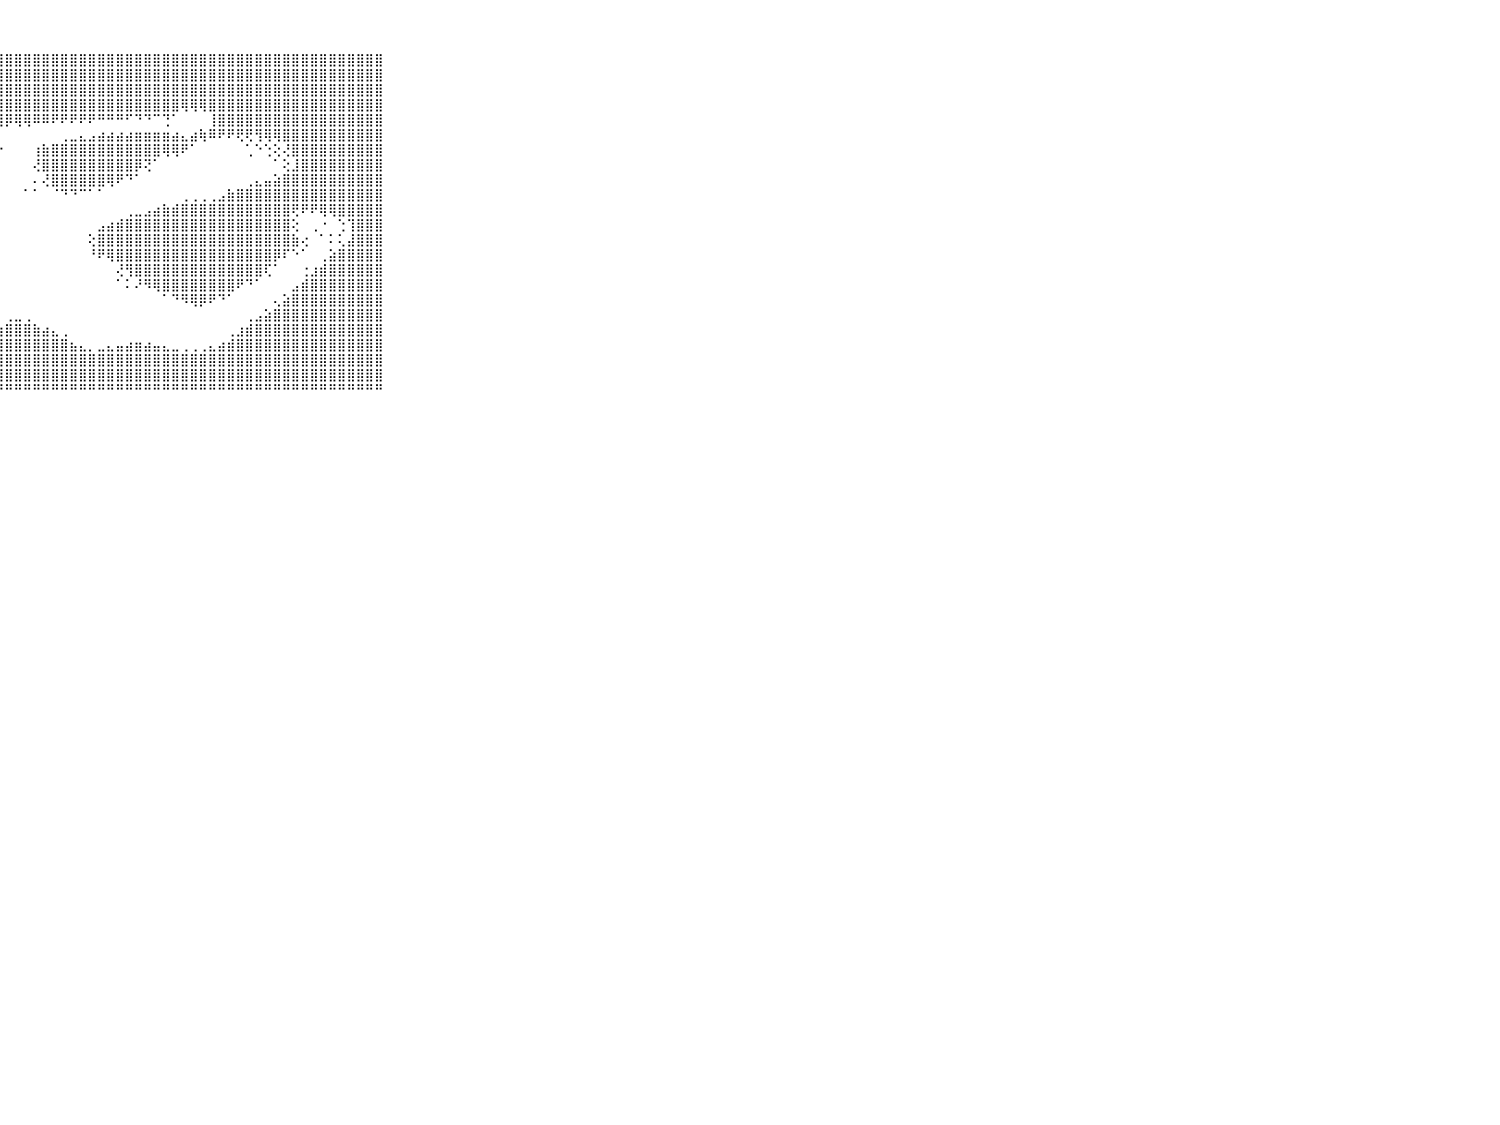

⠀⠀⠀⠀⠀⠀⠀⠀⠀⠀⠀⣿⣿⣿⣿⣿⣿⣿⣿⣿⣿⣿⣿⣿⣿⣿⣿⣿⣿⣿⣿⣿⣿⣿⣿⣿⣿⣿⣿⣿⣿⣿⣿⣿⣿⣿⣿⣿⣿⣿⣿⣿⣿⣿⣿⣿⣿⣿⣿⣿⣿⣿⣿⣿⣿⣿⣿⣿⣿⠀⠀⠀⠀⠀⠀⠀⠀⠀⠀⠀⠀
⠀⠀⠀⠀⠀⠀⠀⠀⠀⠀⠀⣿⣿⣿⣿⣿⣿⣿⣿⣿⣿⣿⣿⣿⣿⣿⣿⣿⣿⣿⣿⣿⣿⣿⣿⣿⣿⣿⣿⣿⣿⣿⣿⣿⣿⣿⣿⣿⣿⣿⣿⣿⣿⣿⣿⣿⣿⣿⣿⣿⣿⣿⣿⣿⣿⣿⣿⣿⣿⠀⠀⠀⠀⠀⠀⠀⠀⠀⠀⠀⠀
⠀⠀⠀⠀⠀⠀⠀⠀⠀⠀⠀⣿⣿⣿⣿⣿⣿⣿⣿⣿⣿⣿⣿⣿⣿⣿⣿⣿⣿⣿⣿⣿⣿⣿⣿⣿⣿⣿⣿⣿⣿⣿⣿⣿⣿⣿⣿⣿⣿⣿⣿⣿⣿⣿⣿⣿⣿⣿⣿⣿⣿⣿⣿⣿⣿⣿⣿⣿⣿⠀⠀⠀⠀⠀⠀⠀⠀⠀⠀⠀⠀
⠀⠀⠀⠀⠀⠀⠀⠀⠀⠀⠀⣿⣿⣿⣿⣿⣿⣿⣿⣿⣿⣿⣿⣿⣿⣿⣿⣿⣿⣿⣿⣿⣿⣿⣿⣿⣿⣿⣿⣿⣿⣿⣿⣿⣿⣿⣿⢿⢿⢿⣿⣿⣿⣿⣿⣿⣿⣿⣿⣿⣿⣿⣿⣿⣿⣿⣿⣿⣿⠀⠀⠀⠀⠀⠀⠀⠀⠀⠀⠀⠀
⠀⠀⠀⠀⠀⠀⠀⠀⠀⠀⠀⣿⣿⣿⣿⣿⣿⣿⣿⣿⣿⣿⣿⣿⣿⣿⣿⣿⡿⢿⢿⠿⠿⠟⠟⠟⠟⠟⠛⠛⠛⠋⠙⠙⠉⢙⠁⠀⠀⠀⢸⣿⣿⣿⣿⣿⣿⣿⣿⣿⣿⣿⣿⣿⣿⣿⣿⣿⣿⠀⠀⠀⠀⠀⠀⠀⠀⠀⠀⠀⠀
⠀⠀⠀⠀⠀⠀⠀⠀⠀⠀⠀⣿⣿⣿⣿⣿⣿⣿⣿⣿⣿⣿⣿⣿⢿⢏⠕⠀⠀⠀⠀⠀⠀⠀⢀⣀⣄⣠⣴⣴⣴⣴⣶⣶⣶⣶⣴⣄⣴⢷⠿⠟⠟⢟⢟⢻⢿⢿⣿⣿⣿⣿⣿⣿⣿⣿⣿⣿⣿⠀⠀⠀⠀⠀⠀⠀⠀⠀⠀⠀⠀
⠀⠀⠀⠀⠀⠀⠀⠀⠀⠀⠀⣿⣿⣿⣿⣿⣿⣿⣿⣿⣿⣿⡟⠑⠁⠐⠐⠐⠀⠀⠀⢰⣷⣿⣿⣿⣿⣿⣿⣿⣿⣿⣿⣿⣿⢿⢿⠟⠁⠀⠀⠀⠀⠀⢁⠑⢑⢕⢜⣿⣿⣿⣿⣿⣿⣿⣿⣿⣿⠀⠀⠀⠀⠀⠀⠀⠀⠀⠀⠀⠀
⠀⠀⠀⠀⠀⠀⠀⠀⠀⠀⠀⣿⣿⣿⣿⣿⣿⣿⣿⣿⣿⣿⡇⠐⠀⠁⠀⠀⠀⠀⠀⢜⣿⣿⣿⣿⣿⣿⣿⣿⣿⣿⡿⢝⠁⠀⠀⠀⠀⠀⠀⠀⠀⠀⠀⠀⠀⠁⢕⣸⣿⣿⣿⣿⣿⣿⣿⣿⣿⠀⠀⠀⠀⠀⠀⠀⠀⠀⠀⠀⠀
⠀⠀⠀⠀⠀⠀⠀⠀⠀⠀⠀⣿⣿⣿⣿⣿⣿⣿⣿⣿⣿⡟⠑⠀⠀⠀⠀⠀⠀⠀⠀⠄⢜⣿⣿⣿⣿⣿⣿⢿⠟⠙⠁⠀⠀⠀⠀⠀⠀⠀⠀⠀⠀⠀⢀⣄⣤⣵⣿⣿⣿⣿⣿⣿⣿⣿⣿⣿⣿⠀⠀⠀⠀⠀⠀⠀⠀⠀⠀⠀⠀
⠀⠀⠀⠀⠀⠀⠀⠀⠀⠀⠀⣿⣿⣿⣿⣿⣿⣿⡿⠟⠑⠀⠐⠀⠀⠀⠀⠀⠀⠀⠁⠁⠀⠈⠙⠙⠉⠁⠁⠀⠀⠀⠀⠀⠀⠀⠀⢀⢀⢀⢀⣠⣷⣿⣿⣿⣿⣿⣿⣿⣿⣿⣿⣿⣿⣿⣿⣿⣿⠀⠀⠀⠀⠀⠀⠀⠀⠀⠀⠀⠀
⠀⠀⠀⠀⠀⠀⠀⠀⠀⠀⠀⣿⣿⣿⣿⣿⠟⠋⠁⠀⠀⠀⠀⠀⠀⠀⠀⠀⠀⠀⠀⠀⠀⠀⠀⠀⠀⠀⠀⠀⠀⢀⣀⣠⣴⣷⣾⣿⣿⣿⣿⣿⣿⣿⣿⣿⣿⣿⣿⢟⠟⠟⢿⢿⣿⣿⣿⣿⣿⠀⠀⠀⠀⠀⠀⠀⠀⠀⠀⠀⠀
⠀⠀⠀⠀⠀⠀⠀⠀⠀⠀⠀⣿⡿⠟⠙⠁⠀⠀⠀⠀⠀⠀⠀⠀⠀⠀⠀⠀⠀⠀⠀⠀⠀⠀⠀⠀⠀⠀⣠⣴⣾⣿⣿⣿⣿⣿⣿⣿⣿⣿⣿⣿⣿⣿⣿⣿⣿⣿⣿⢕⠀⢀⠐⠀⢑⢹⣿⣿⣿⠀⠀⠀⠀⠀⠀⠀⠀⠀⠀⠀⠀
⠀⠀⠀⠀⠀⠀⠀⠀⠀⠀⠀⠁⠀⠀⠀⠀⠀⠀⠀⠀⠀⠀⠀⠀⠀⠀⠀⠀⠀⠀⠀⠀⠀⠀⠀⠀⠀⢕⣿⣿⣿⣿⣿⣿⣿⣿⣿⣿⣿⣿⣿⣿⣿⣿⣿⣿⣿⣿⣿⣷⢔⠀⠁⠅⢅⣼⣿⣿⣿⠀⠀⠀⠀⠀⠀⠀⠀⠀⠀⠀⠀
⠀⠀⠀⠀⠀⠀⠀⠀⠀⠀⠀⠀⠀⠀⠀⠀⠀⠀⠀⠀⠀⠀⠀⠀⠀⠀⠀⠀⠀⠀⠀⠀⠀⠀⠀⠀⠀⠘⠟⢿⣿⣿⣿⣿⣿⣿⣿⣿⣿⣿⣿⣿⣿⣿⣿⣿⣿⡿⠏⠑⠁⠀⢀⣵⣿⣿⣿⣿⣿⠀⠀⠀⠀⠀⠀⠀⠀⠀⠀⠀⠀
⠀⠀⠀⠀⠀⠀⠀⠀⠀⠀⠀⠀⠀⠀⠀⠀⠀⠀⠀⠀⠀⠀⠀⠀⠀⠀⠀⠀⠀⠀⠀⠀⠀⠀⠀⠀⠀⠀⠀⠀⢜⢻⣿⣿⣿⣿⣿⣿⣿⣿⣿⣿⣿⣿⣿⣿⢏⠁⠀⠀⢐⣰⣾⣿⣿⣿⣿⣿⣿⠀⠀⠀⠀⠀⠀⠀⠀⠀⠀⠀⠀
⠀⠀⠀⠀⠀⠀⠀⠀⠀⠀⠀⠀⠀⠀⠀⠀⠀⠀⠀⠀⠀⠀⠀⠀⠀⠀⠀⠀⠀⠀⠀⠀⠀⠀⠀⠀⠀⠀⠀⠀⠁⠅⠜⠻⢿⣿⣿⣿⣿⣿⣿⣿⣿⠟⠙⠁⠀⠀⠀⣠⣾⣿⣿⣿⣿⣿⣿⣿⣿⠀⠀⠀⠀⠀⠀⠀⠀⠀⠀⠀⠀
⠀⠀⠀⠀⠀⠀⠀⠀⠀⠀⠀⠀⠀⠀⠀⠀⠀⠀⠀⠀⠀⠀⠀⠀⠀⠀⠀⠀⠀⠀⠀⠀⠀⠀⠀⠀⠀⠀⠀⠀⠀⠀⠀⠀⠀⠁⠙⠻⢿⡿⠟⠙⠁⠀⠀⠀⠀⢄⣵⣿⣿⣿⣿⣿⣿⣿⣿⣿⣿⠀⠀⠀⠀⠀⠀⠀⠀⠀⠀⠀⠀
⠀⠀⠀⠀⠀⠀⠀⠀⠀⠀⠀⠀⠀⠀⠀⠀⠀⠀⠀⠀⠀⠀⠀⠀⠀⠀⠀⠀⢀⣀⢀⠀⠀⠀⠀⠀⠀⠀⠀⠀⠀⠀⠀⠀⠀⠀⠀⠀⠀⠀⠀⠀⠀⠀⢀⣠⣵⣿⣿⣿⣿⣿⣿⣿⣿⣿⣿⣿⣿⠀⠀⠀⠀⠀⠀⠀⠀⠀⠀⠀⠀
⠀⠀⠀⠀⠀⠀⠀⠀⠀⠀⠀⠀⠀⠀⠀⠀⠀⠀⠀⠀⠀⠀⠀⠀⢀⣄⣤⣷⣿⣿⣿⣷⣴⣄⢀⠀⠀⠀⠀⠀⠀⠀⠀⠀⠀⠀⠀⠀⠀⠀⠀⠀⢀⣰⣾⣿⣿⣿⣿⣿⣿⣿⣿⣿⣿⣿⣿⣿⣿⠀⠀⠀⠀⠀⠀⠀⠀⠀⠀⠀⠀
⠀⠀⠀⠀⠀⠀⠀⠀⠀⠀⠀⠀⠀⠀⠀⠀⠀⠀⠀⢀⣠⣴⣷⣿⣿⣿⣿⣿⣿⣿⣿⣿⣿⣿⣿⣦⣄⡀⣀⣄⣤⣴⣶⣴⣤⣄⣀⢀⢀⢀⣄⣴⣾⣿⣿⣿⣿⣿⣿⣿⣿⣿⣿⣿⣿⣿⣿⣿⣿⠀⠀⠀⠀⠀⠀⠀⠀⠀⠀⠀⠀
⠀⠀⠀⠀⠀⠀⠀⠀⠀⠀⠀⠀⠀⠀⠀⠀⠀⣠⣷⣿⣿⣿⣿⣿⣿⣿⣿⣿⣿⣿⣿⣿⣿⣿⣿⣿⣿⣿⣿⣿⣿⣿⣿⣿⣿⣿⣿⣿⣿⣿⣿⣿⣿⣿⣿⣿⣿⣿⣿⣿⣿⣿⣿⣿⣿⣿⣿⣿⣿⠀⠀⠀⠀⠀⠀⠀⠀⠀⠀⠀⠀
⠀⠀⠀⠀⠀⠀⠀⠀⠀⠀⠀⠀⠀⠀⠀⣠⣾⣿⣿⣿⣿⣿⣿⣿⣿⣿⣿⣿⣿⣿⣿⣿⣿⣿⣿⣿⣿⣿⣿⣿⣿⣿⣿⣿⣿⣿⣿⣿⣿⣿⣿⣿⣿⣿⣿⣿⣿⣿⣿⣿⣿⣿⣿⣿⣿⣿⣿⣿⣿⠀⠀⠀⠀⠀⠀⠀⠀⠀⠀⠀⠀
⠀⠀⠀⠀⠀⠀⠀⠀⠀⠀⠀⠀⠀⠀⠚⠛⠛⠛⠛⠛⠛⠛⠛⠛⠛⠛⠛⠛⠛⠛⠛⠛⠛⠛⠛⠛⠛⠛⠛⠛⠛⠛⠛⠛⠛⠛⠛⠛⠛⠛⠛⠛⠛⠛⠛⠛⠛⠛⠛⠛⠛⠛⠛⠛⠛⠛⠛⠛⠛⠀⠀⠀⠀⠀⠀⠀⠀⠀⠀⠀⠀